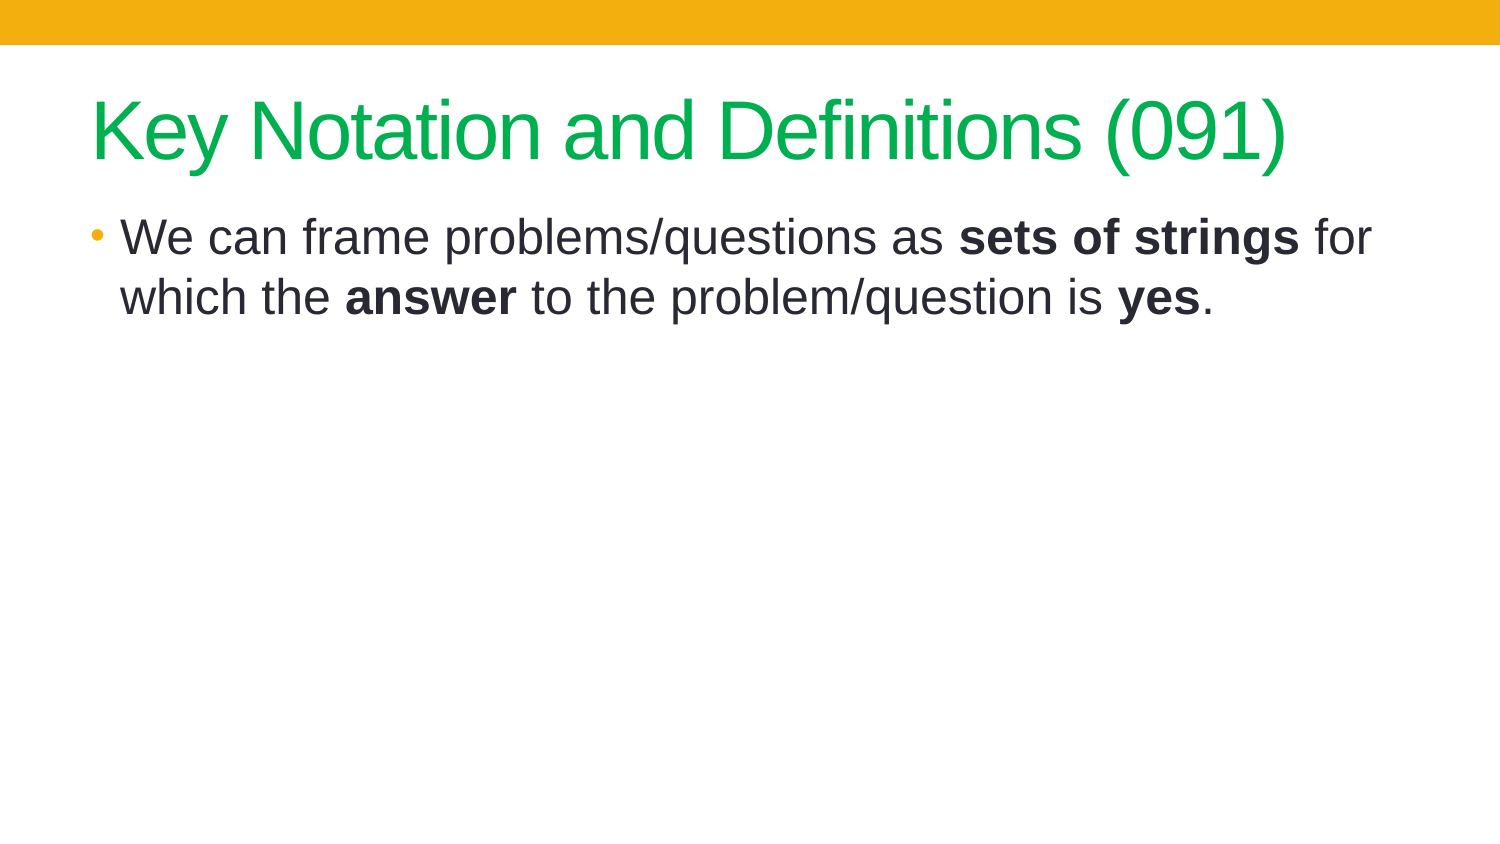

# Key Notation and Definitions (091)
We can frame problems/questions as sets of strings for which the answer to the problem/question is yes.